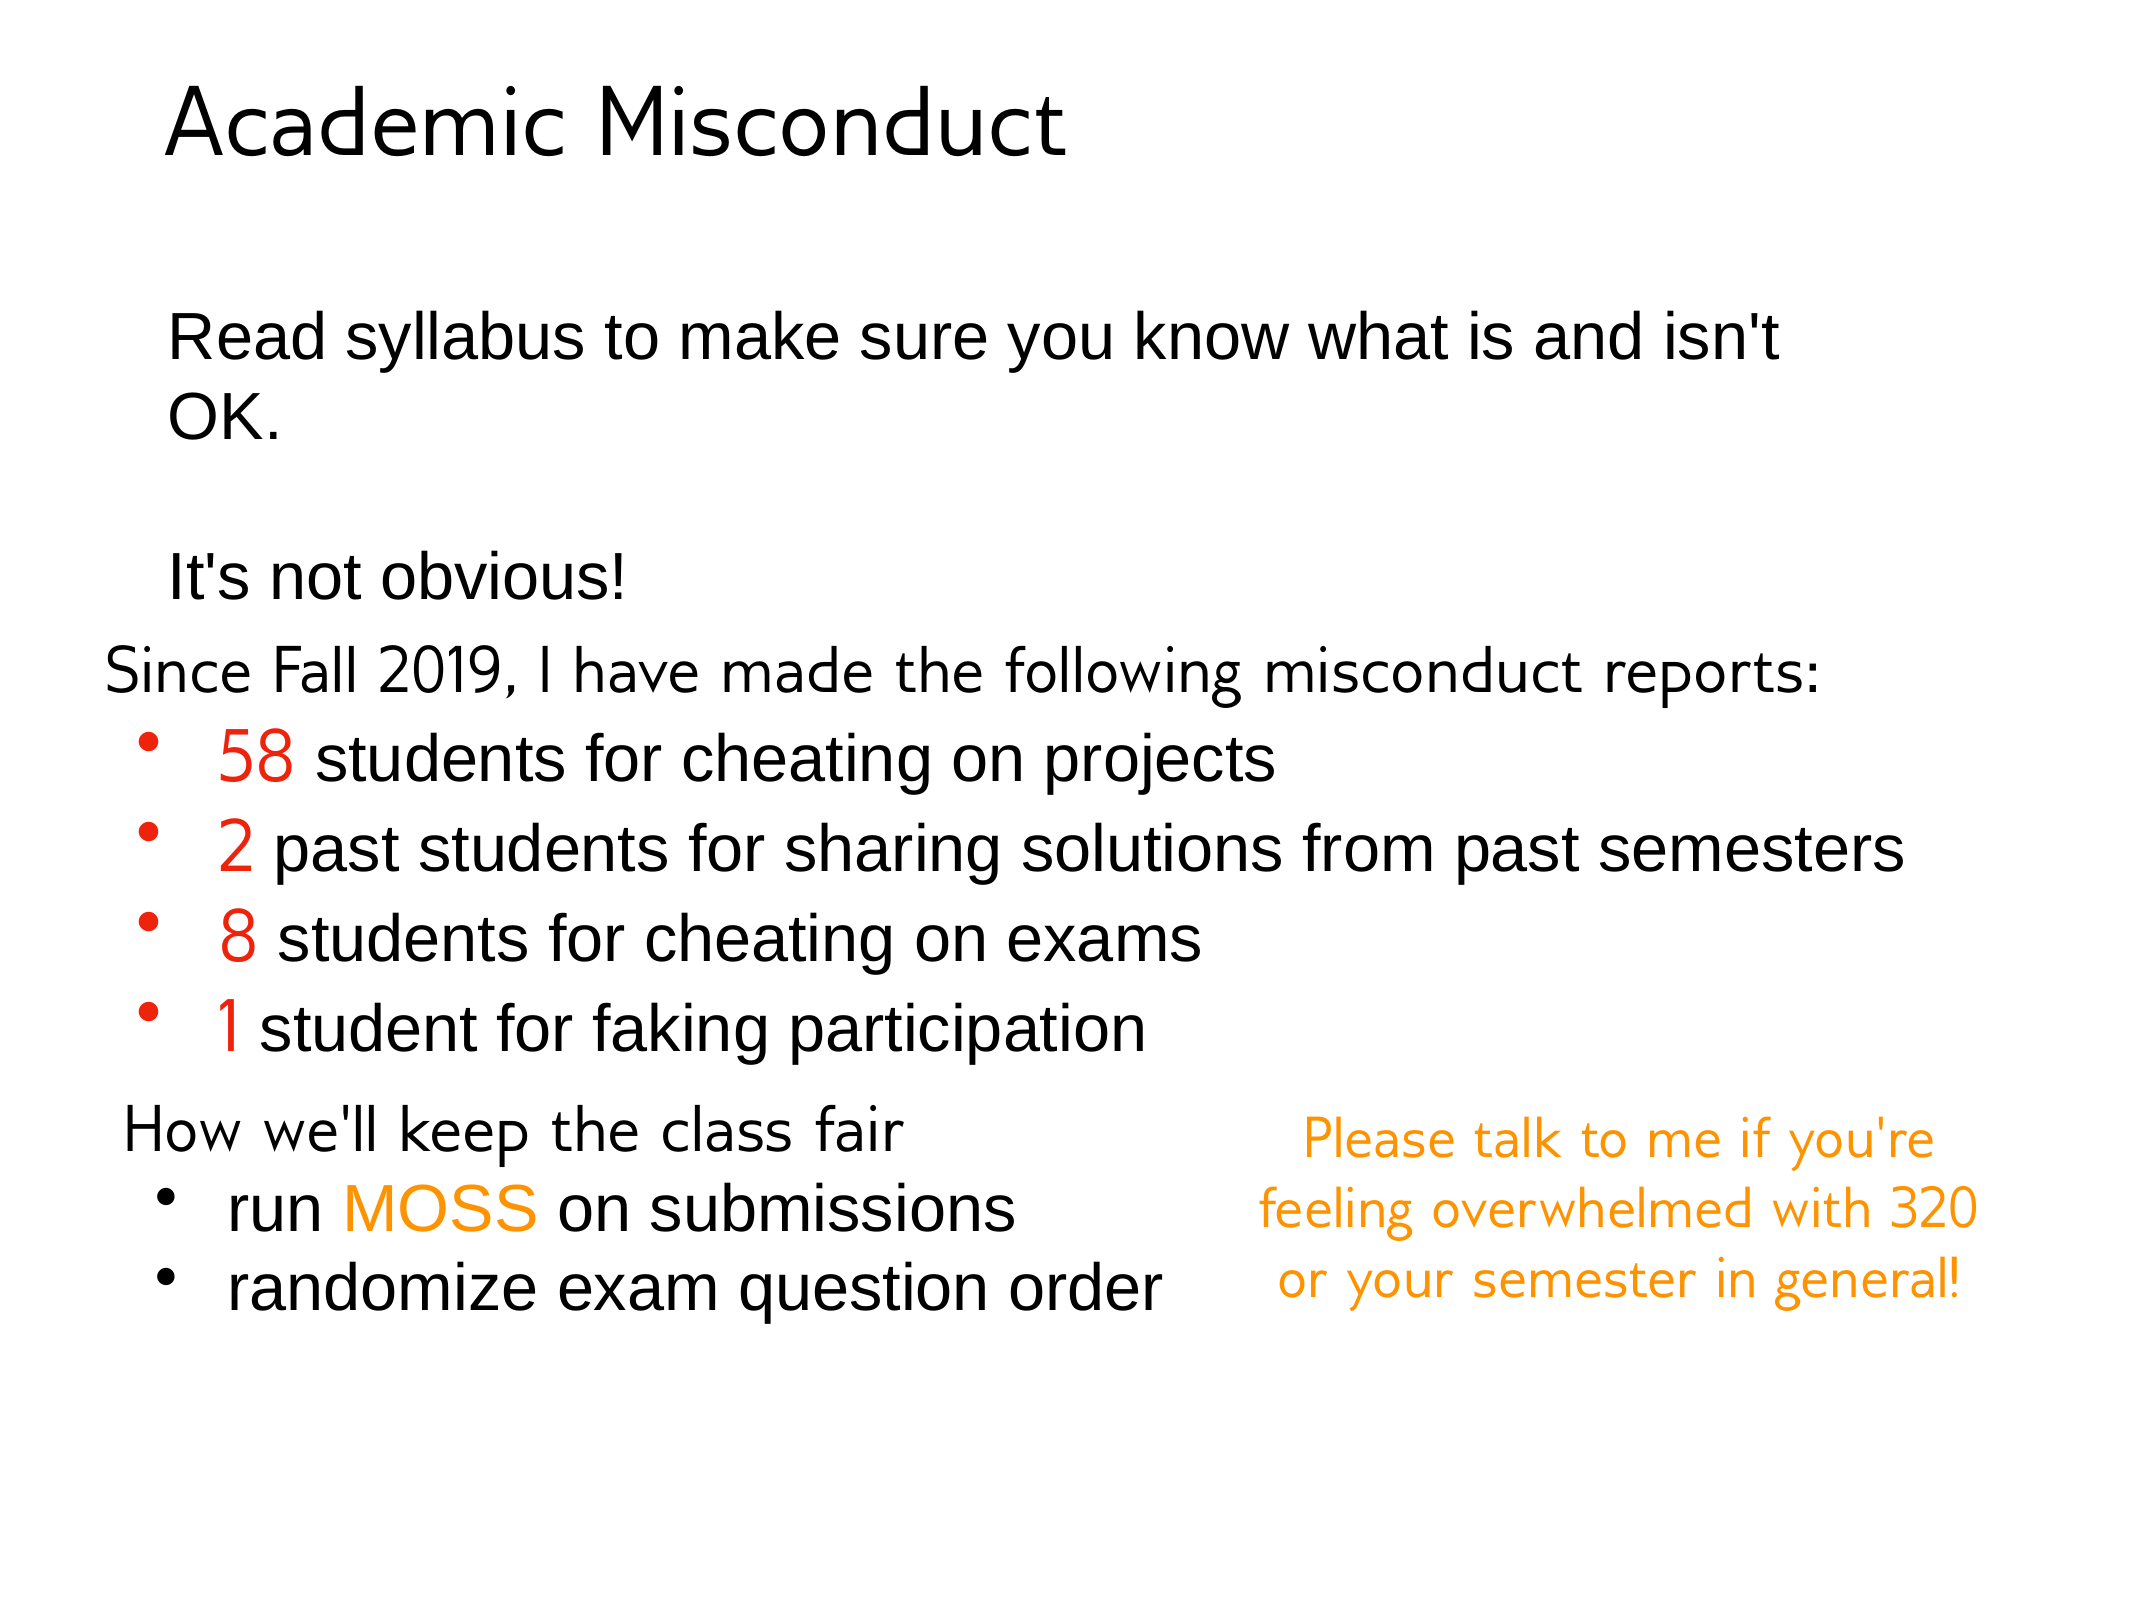

# Academic Misconduct
Read syllabus to make sure you know what is and isn't OK.

It's not obvious!
Since Fall 2019, I have made the following misconduct reports:
58 students for cheating on projects
2 past students for sharing solutions from past semesters
8 students for cheating on exams
1 student for faking participation
How we'll keep the class fair
run MOSS on submissions
randomize exam question order
Please talk to me if you're feeling overwhelmed with 320 or your semester in general!